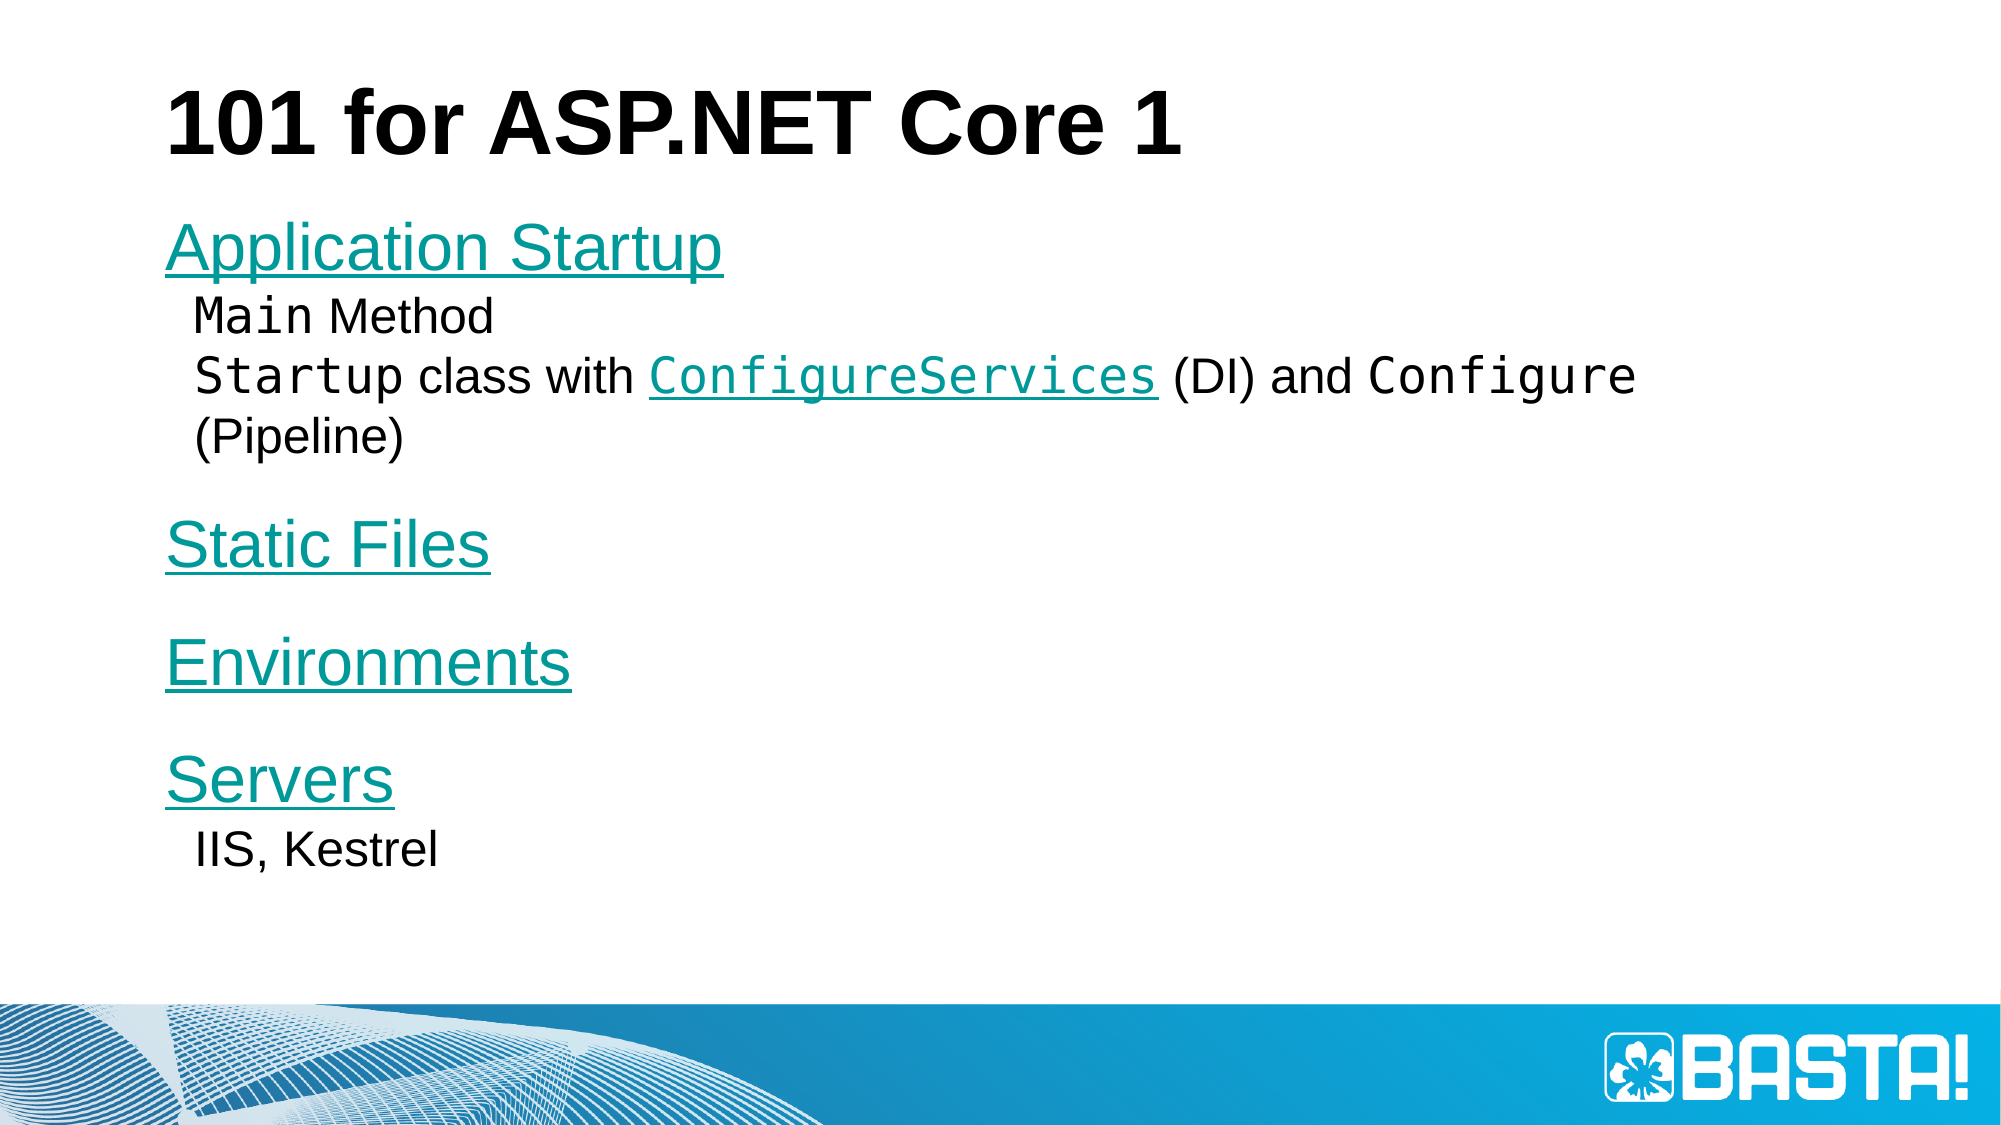

# 101 for ASP.NET Core 1
Application Startup
Main Method
Startup class with ConfigureServices (DI) and Configure (Pipeline)
Static Files
Environments
Servers
IIS, Kestrel